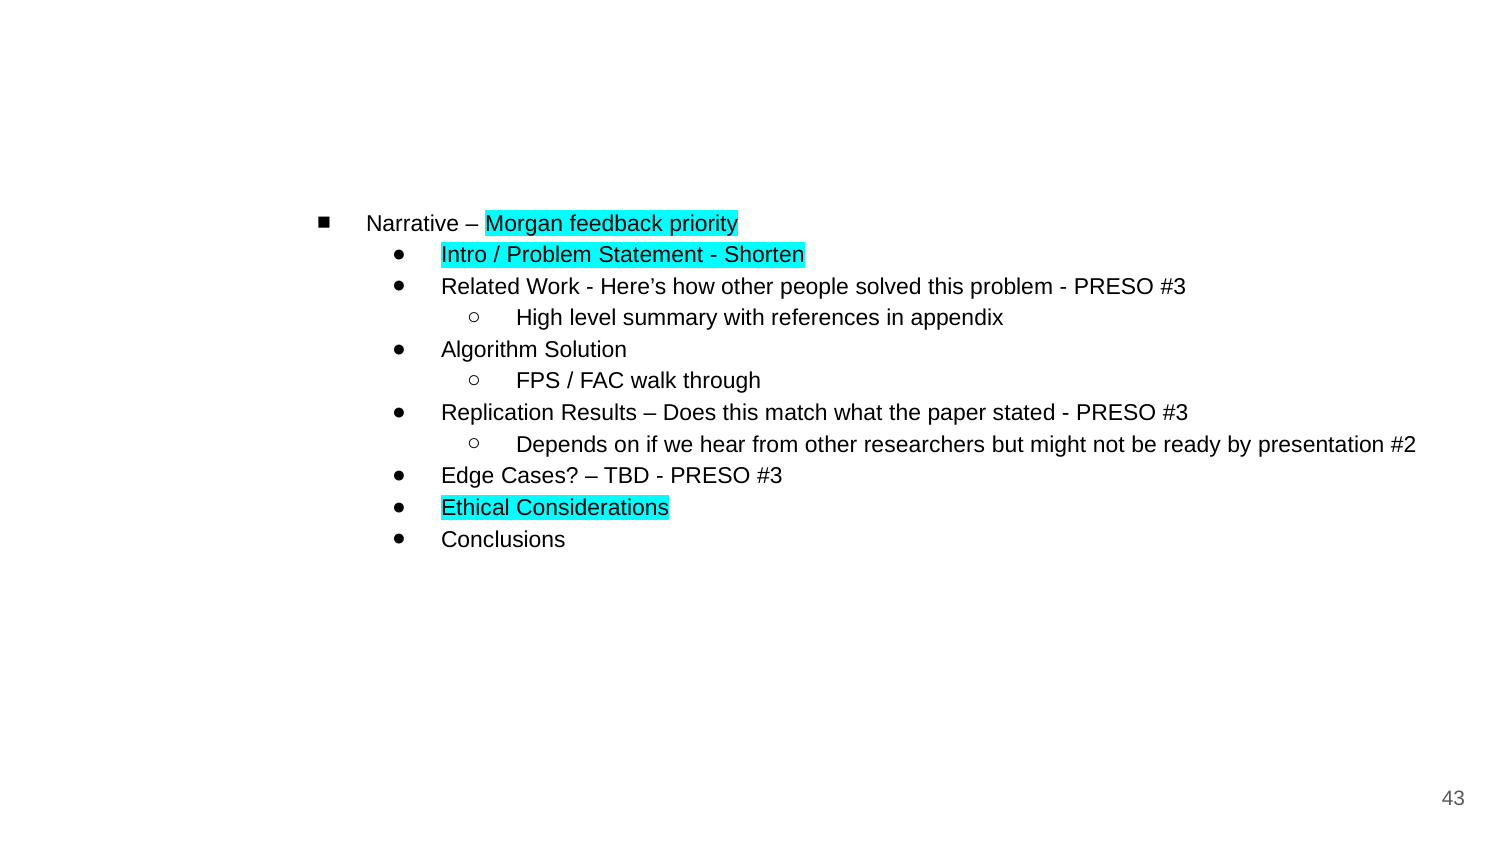

#
Narrative – Morgan feedback priority
Intro / Problem Statement - Shorten
Related Work - Here’s how other people solved this problem - PRESO #3
High level summary with references in appendix
Algorithm Solution
FPS / FAC walk through
Replication Results – Does this match what the paper stated - PRESO #3
Depends on if we hear from other researchers but might not be ready by presentation #2
Edge Cases? – TBD - PRESO #3
Ethical Considerations
Conclusions
43